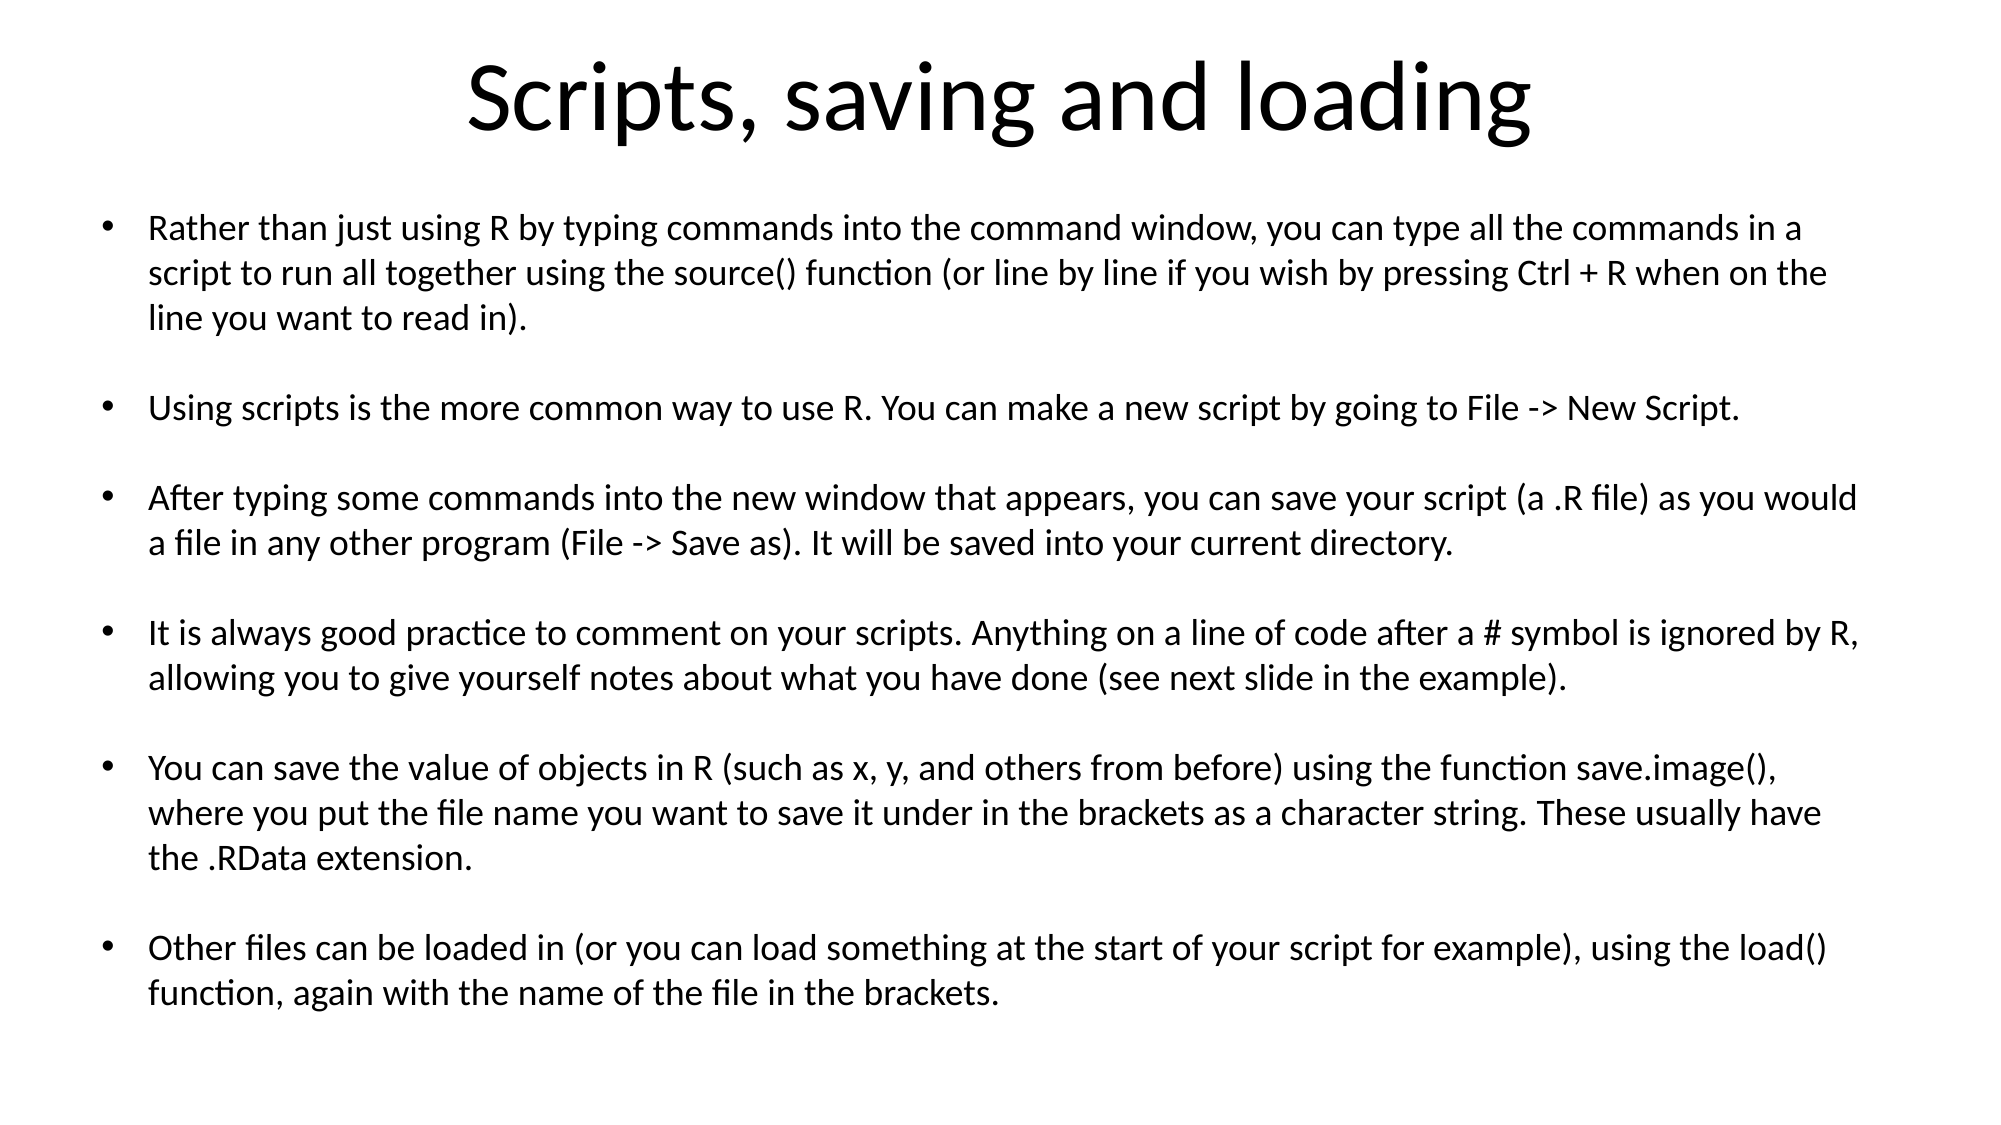

Scripts, saving and loading
Rather than just using R by typing commands into the command window, you can type all the commands in a script to run all together using the source() function (or line by line if you wish by pressing Ctrl + R when on the line you want to read in).

Using scripts is the more common way to use R. You can make a new script by going to File -> New Script.

After typing some commands into the new window that appears, you can save your script (a .R file) as you would a file in any other program (File -> Save as). It will be saved into your current directory.

It is always good practice to comment on your scripts. Anything on a line of code after a # symbol is ignored by R, allowing you to give yourself notes about what you have done (see next slide in the example).

You can save the value of objects in R (such as x, y, and others from before) using the function save.image(), where you put the file name you want to save it under in the brackets as a character string. These usually have the .RData extension.

Other files can be loaded in (or you can load something at the start of your script for example), using the load() function, again with the name of the file in the brackets.